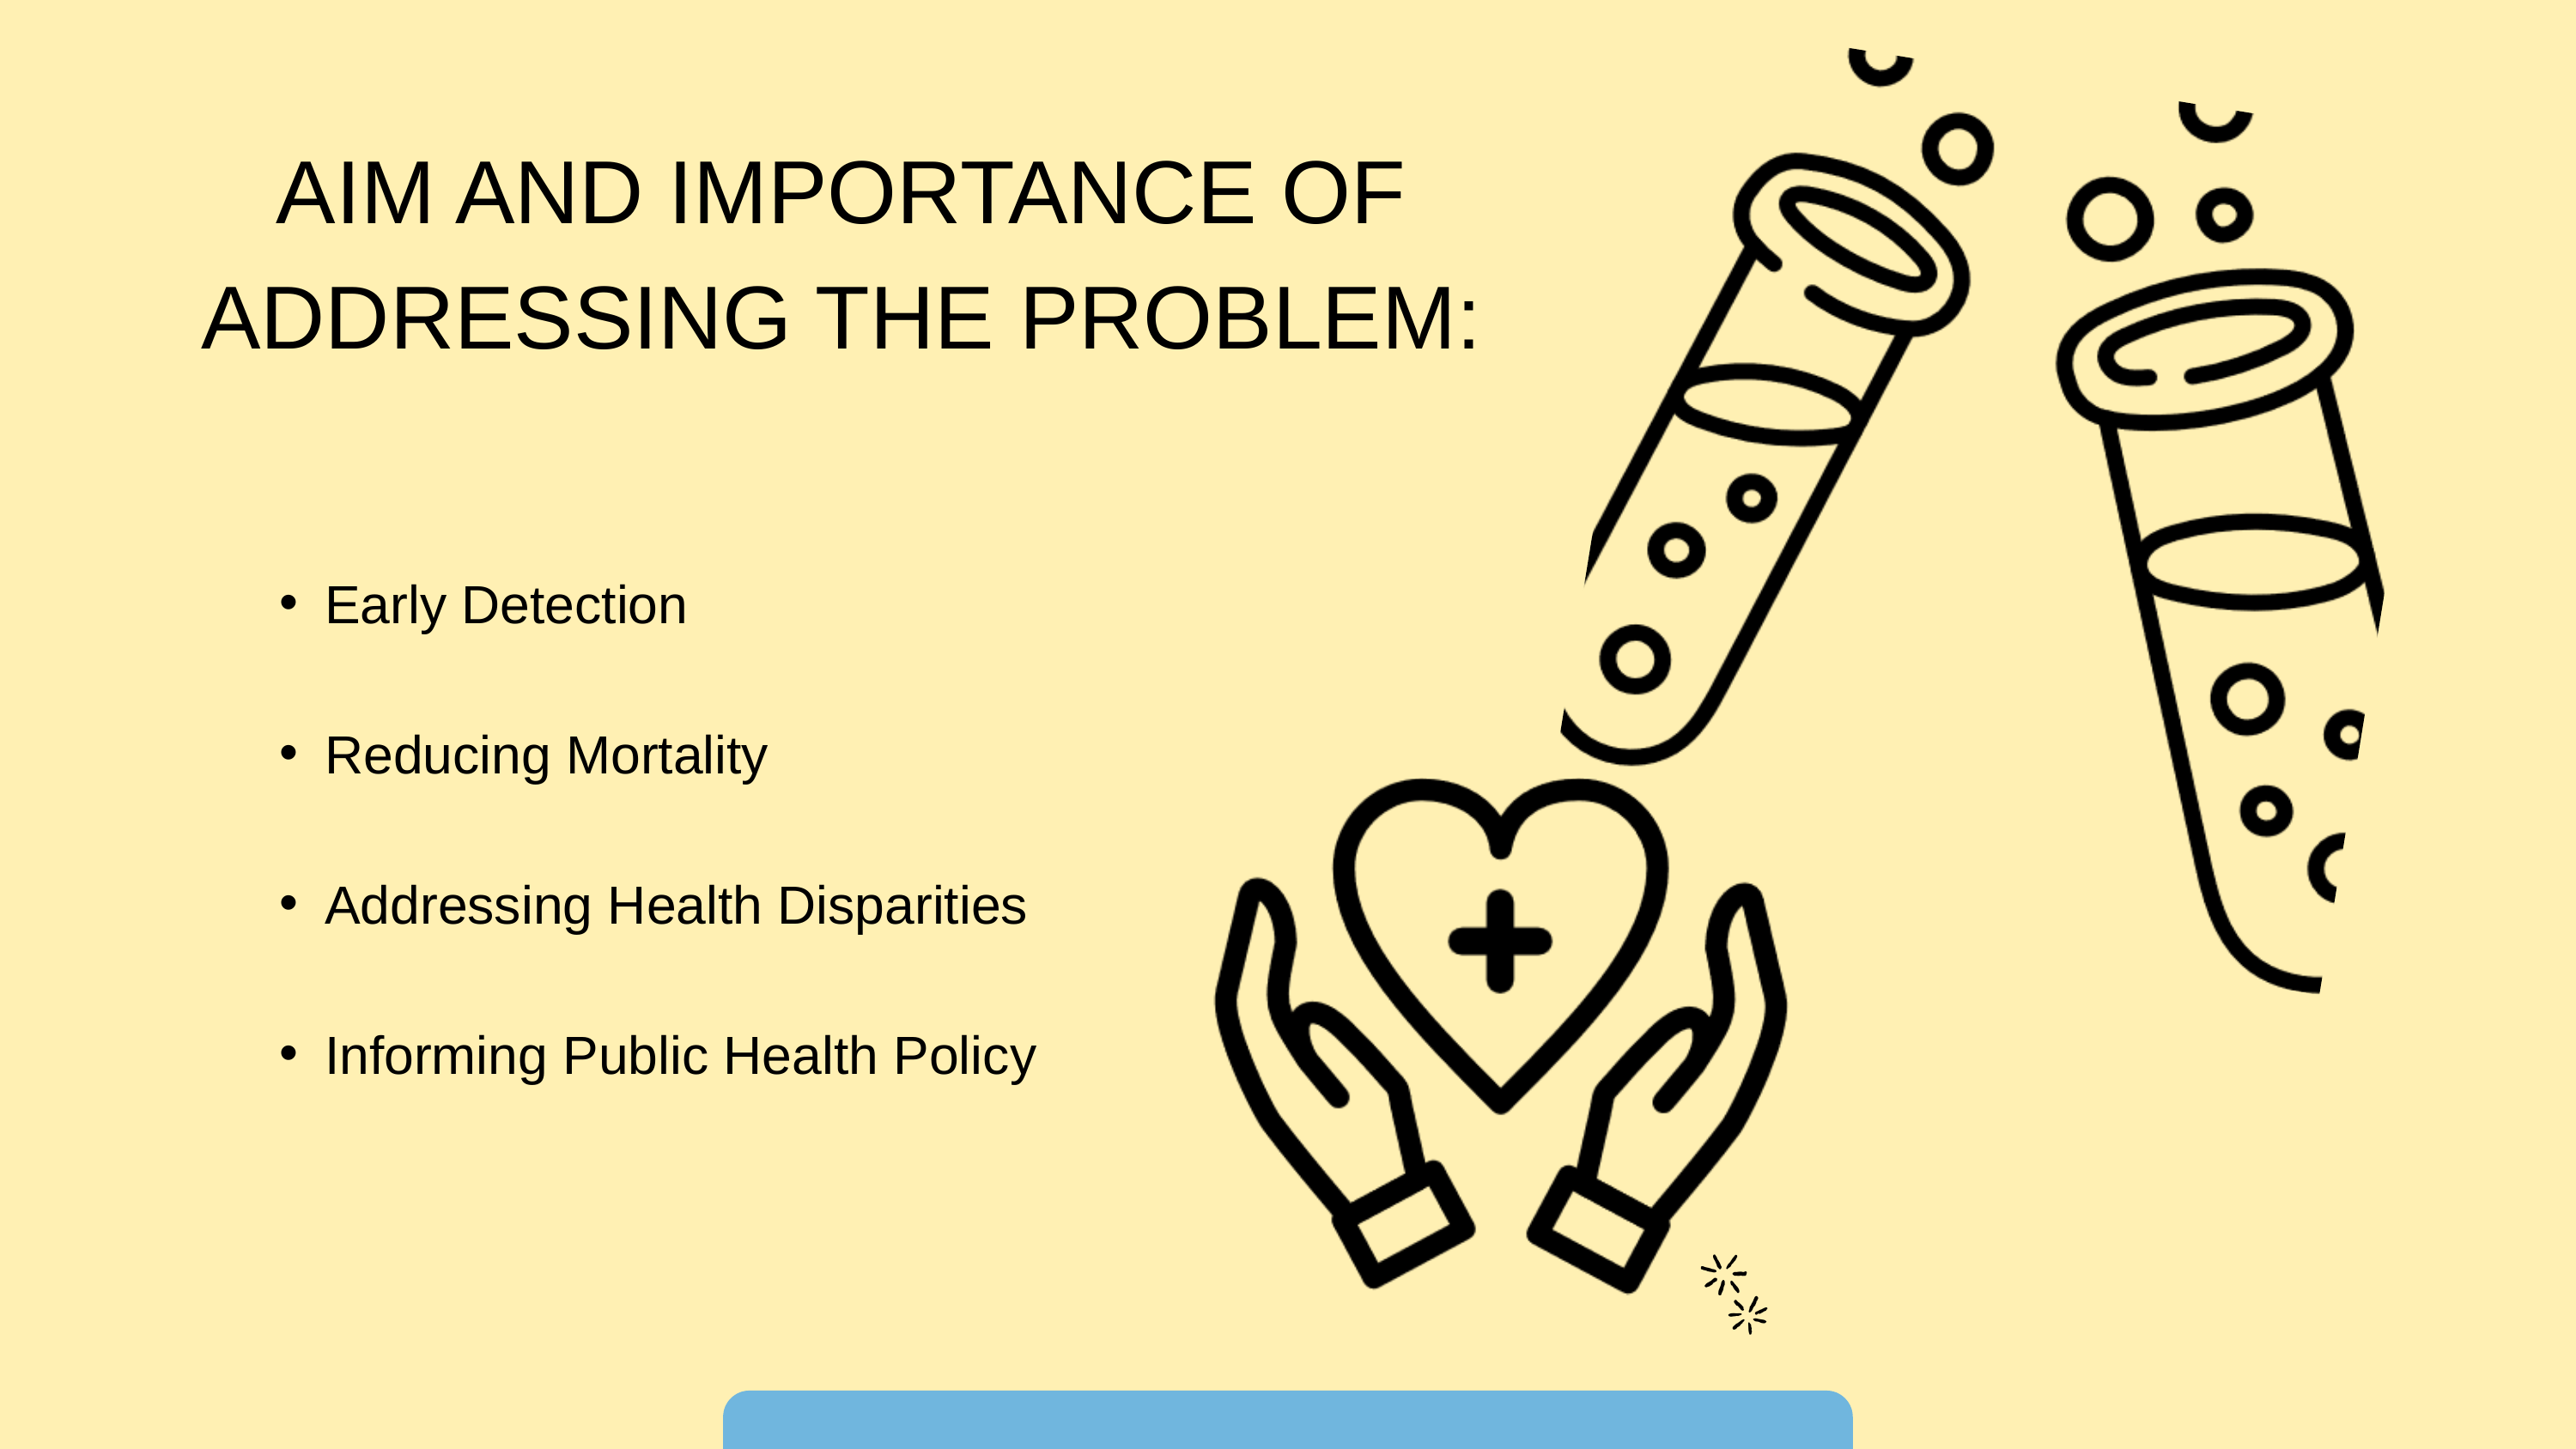

AIM AND IMPORTANCE OF ADDRESSING THE PROBLEM:

Early Detection

Reducing Mortality

Addressing Health Disparities

Informing Public Health Policy